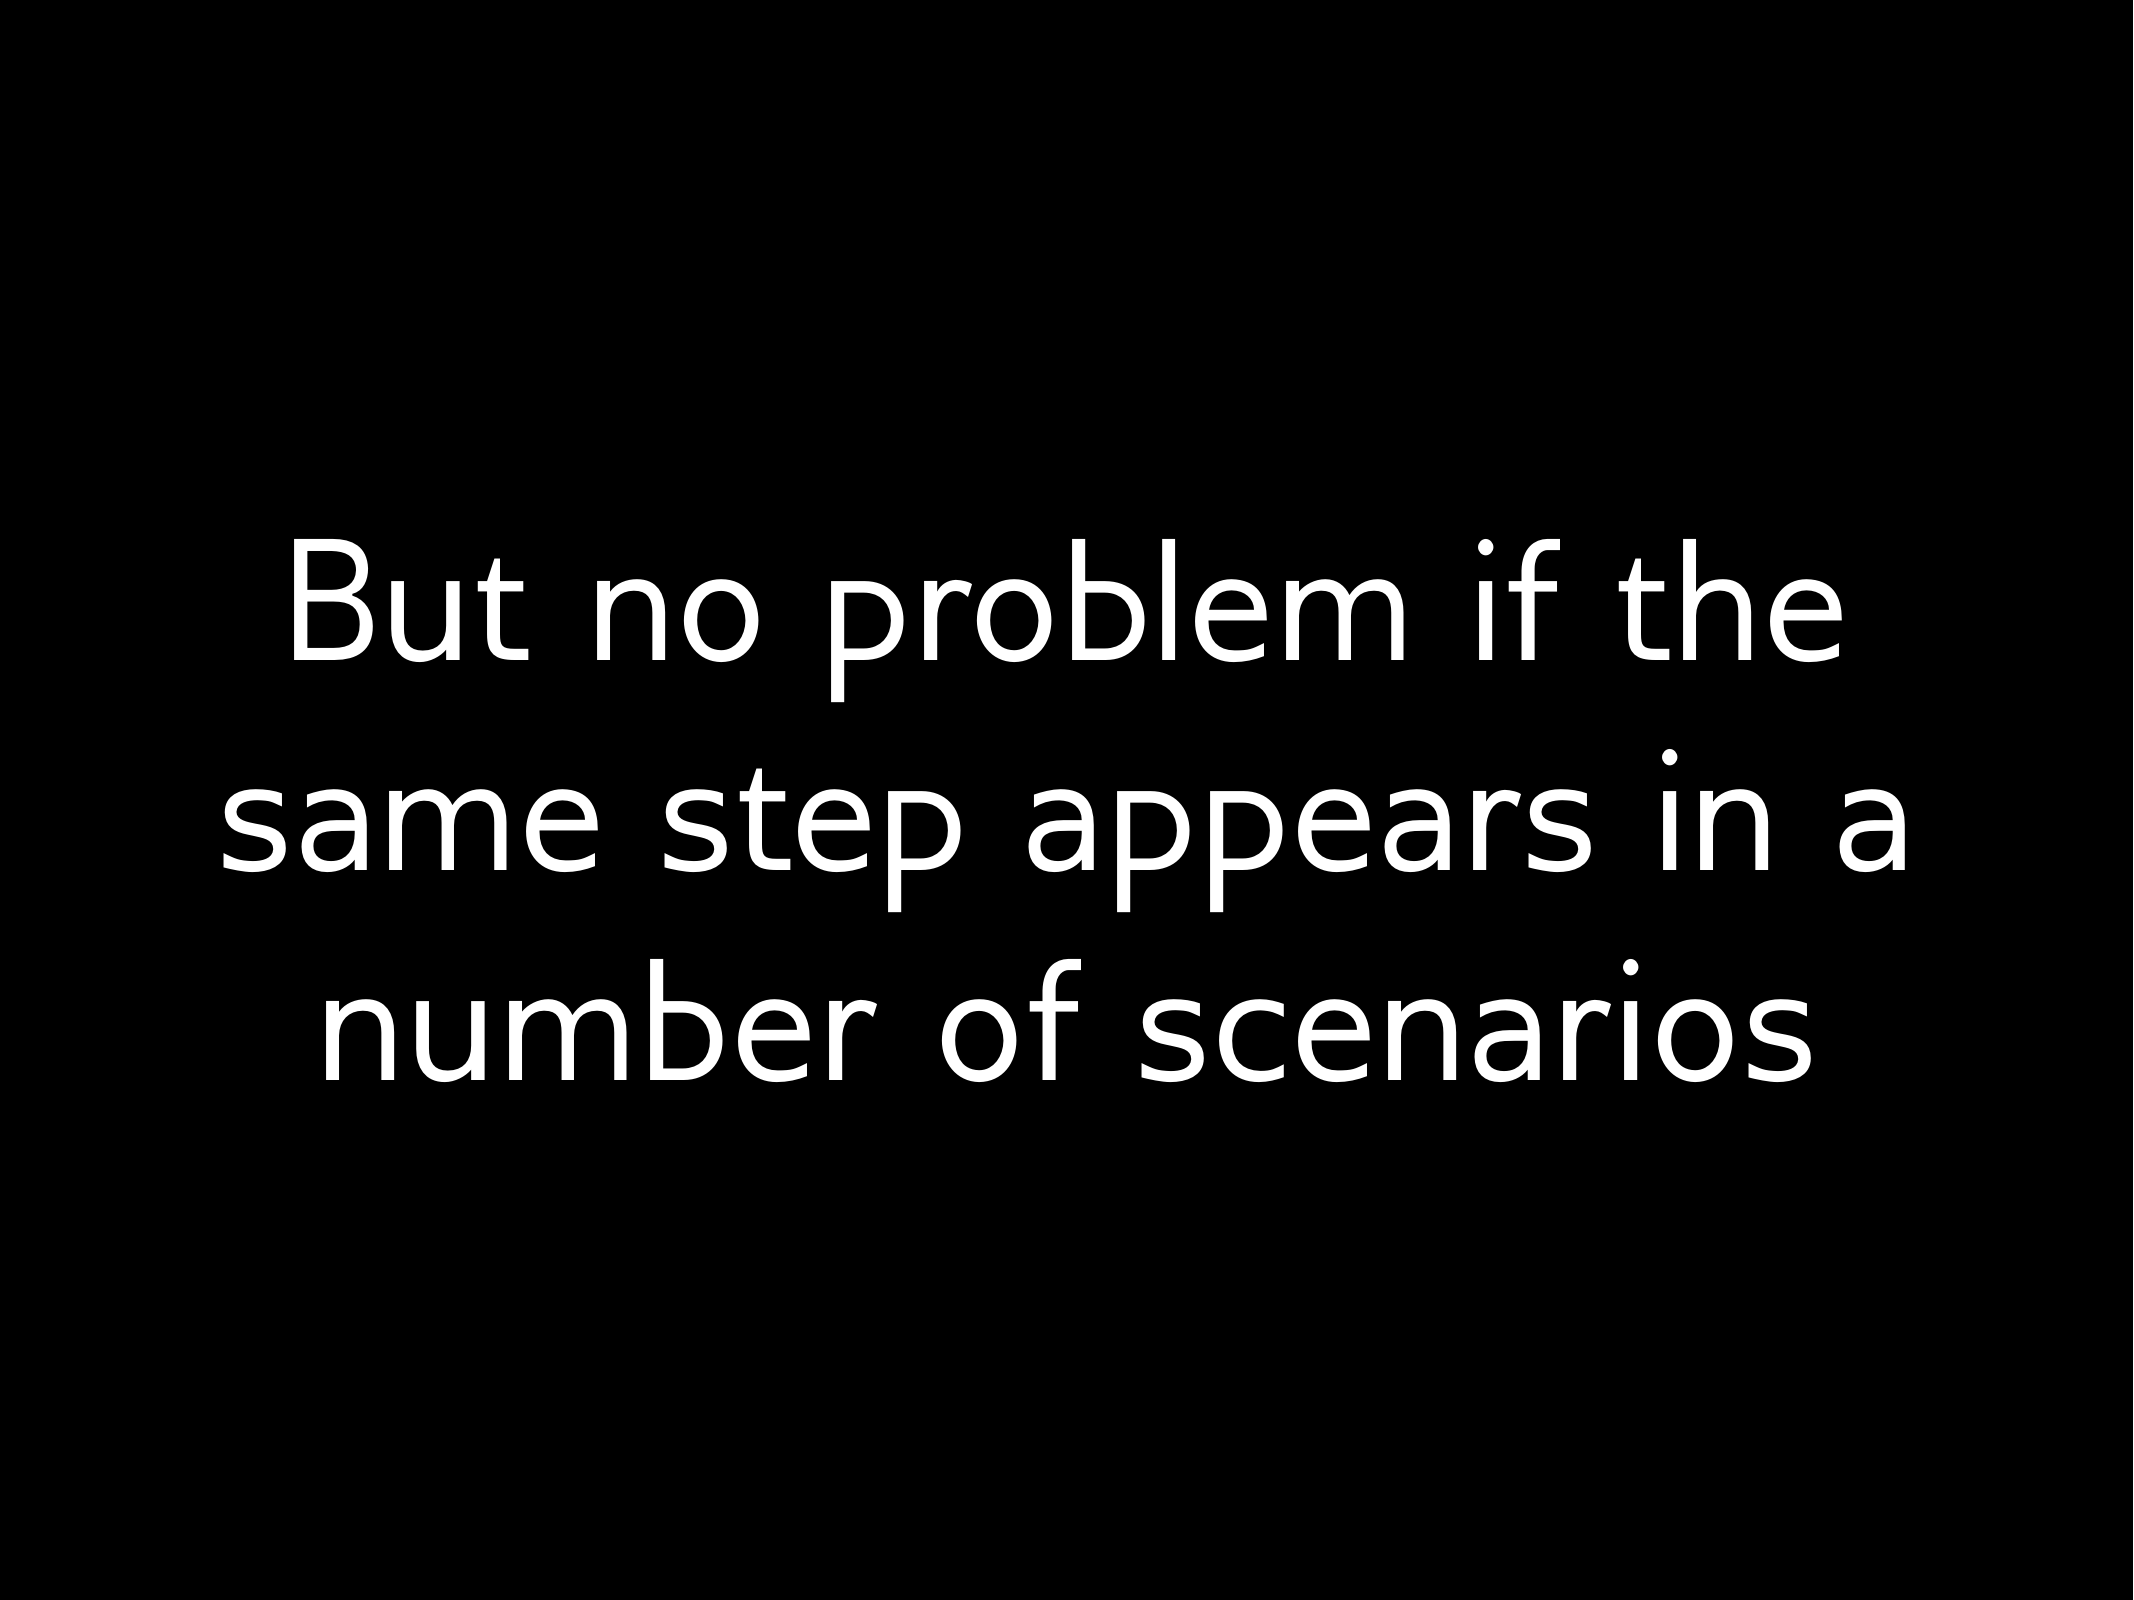

# But no problem if the same step appears in a number of scenarios